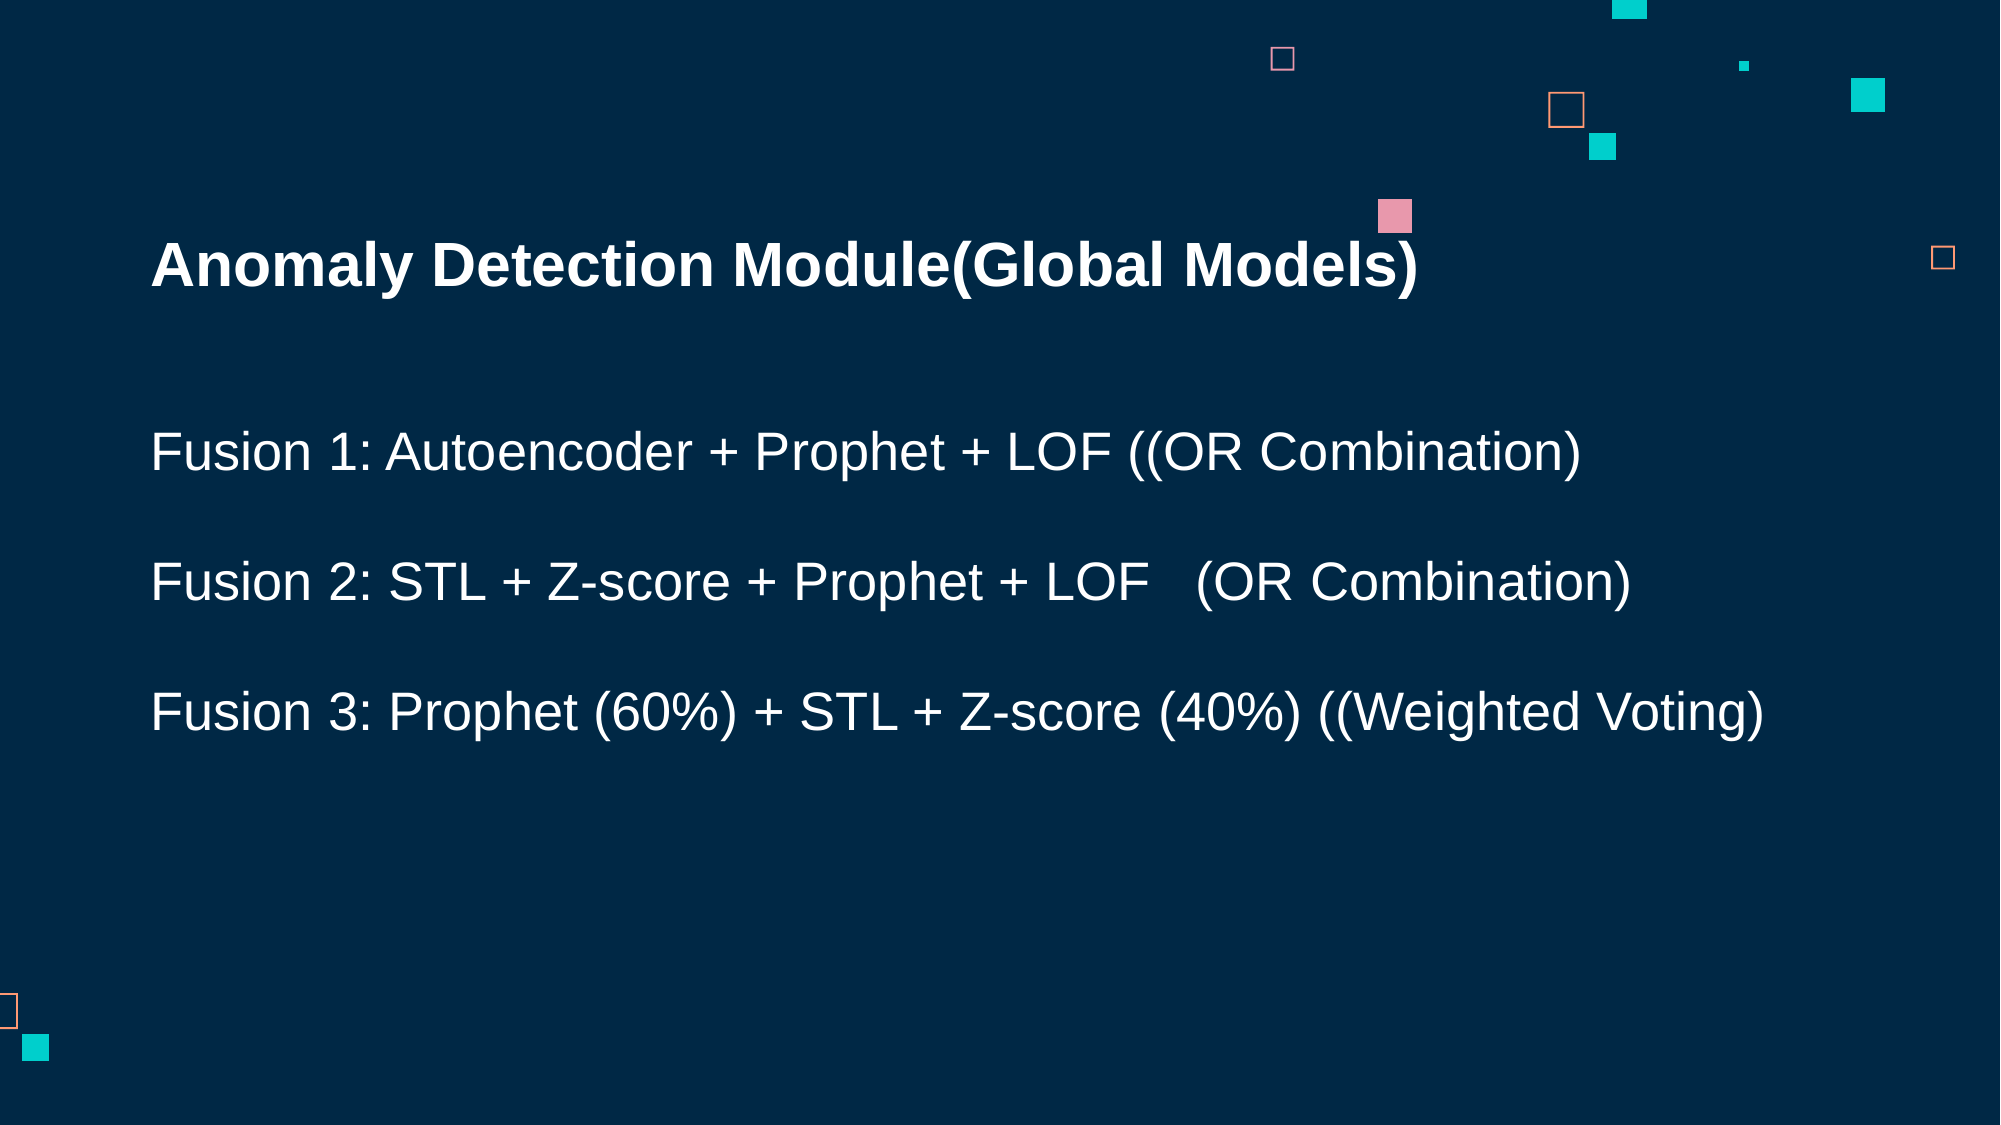

# Anomaly Detection Module(Global Models)

Fusion 1: Autoencoder + Prophet + LOF ((OR Combination)

Fusion 2: STL + Z-score + Prophet + LOF   (OR Combination)

Fusion 3: Prophet (60%) + STL + Z-score (40%) ((Weighted Voting)